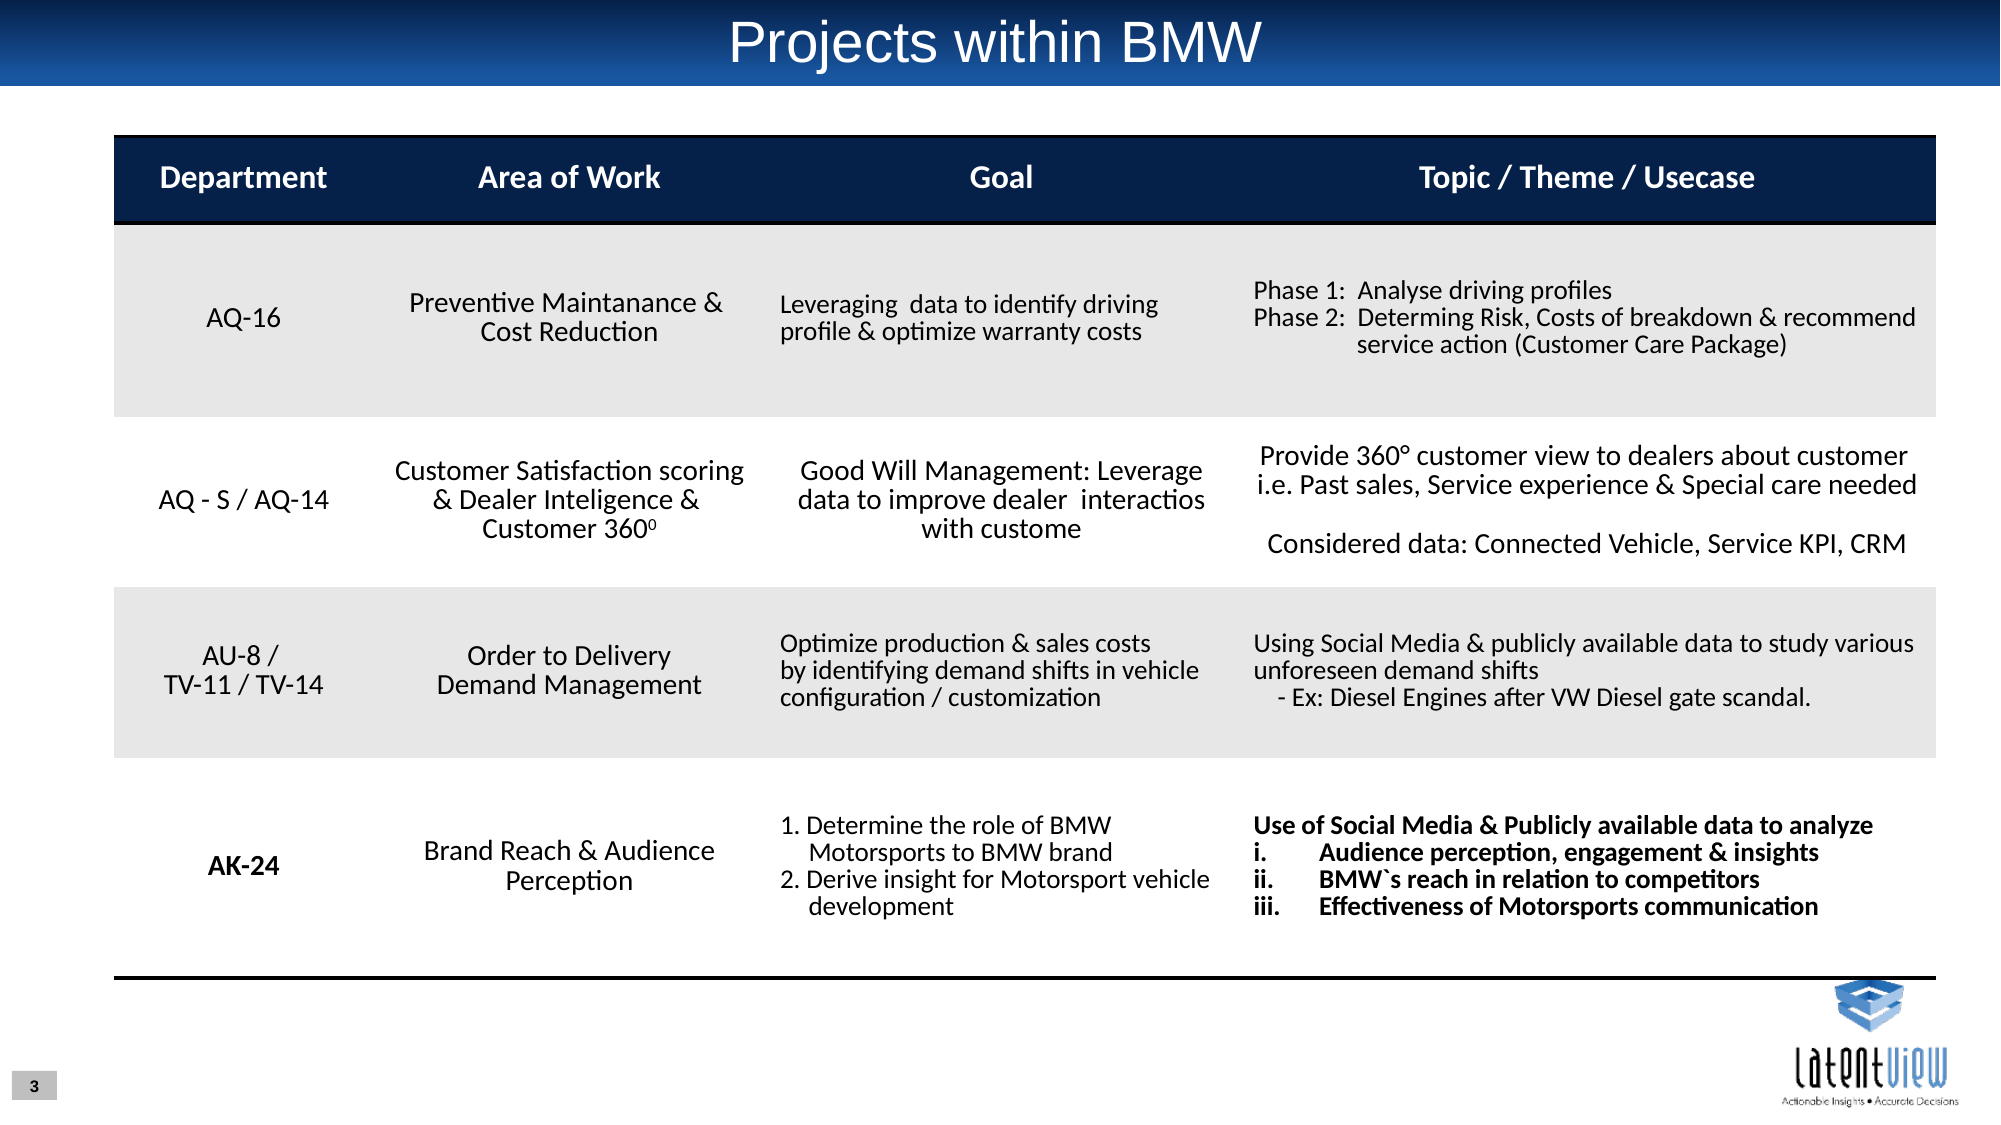

# Projects within BMW
| Department | Area of Work | Goal | Topic / Theme / Usecase |
| --- | --- | --- | --- |
| AQ-16 | Preventive Maintanance & Cost Reduction | Leveraging data to identify driving profile & optimize warranty costs | Phase 1: Analyse driving profiles Phase 2: Determing Risk, Costs of breakdown & recommend service action (Customer Care Package) |
| AQ - S / AQ-14 | Customer Satisfaction scoring & Dealer Inteligence & Customer 3600 | Good Will Management: Leverage data to improve dealer interactios with custome | Provide 360° customer view to dealers about customer i.e. Past sales, Service experience & Special care needed Considered data: Connected Vehicle, Service KPI, CRM |
| AU-8 / TV-11 / TV-14 | Order to Delivery Demand Management | Optimize production & sales costs by identifying demand shifts in vehicle configuration / customization | Using Social Media & publicly available data to study various unforeseen demand shifts - Ex: Diesel Engines after VW Diesel gate scandal. |
| AK-24 | Brand Reach & Audience Perception | 1. Determine the role of BMW Motorsports to BMW brand 2. Derive insight for Motorsport vehicle development | Use of Social Media & Publicly available data to analyze Audience perception, engagement & insights BMW`s reach in relation to competitors Effectiveness of Motorsports communication |